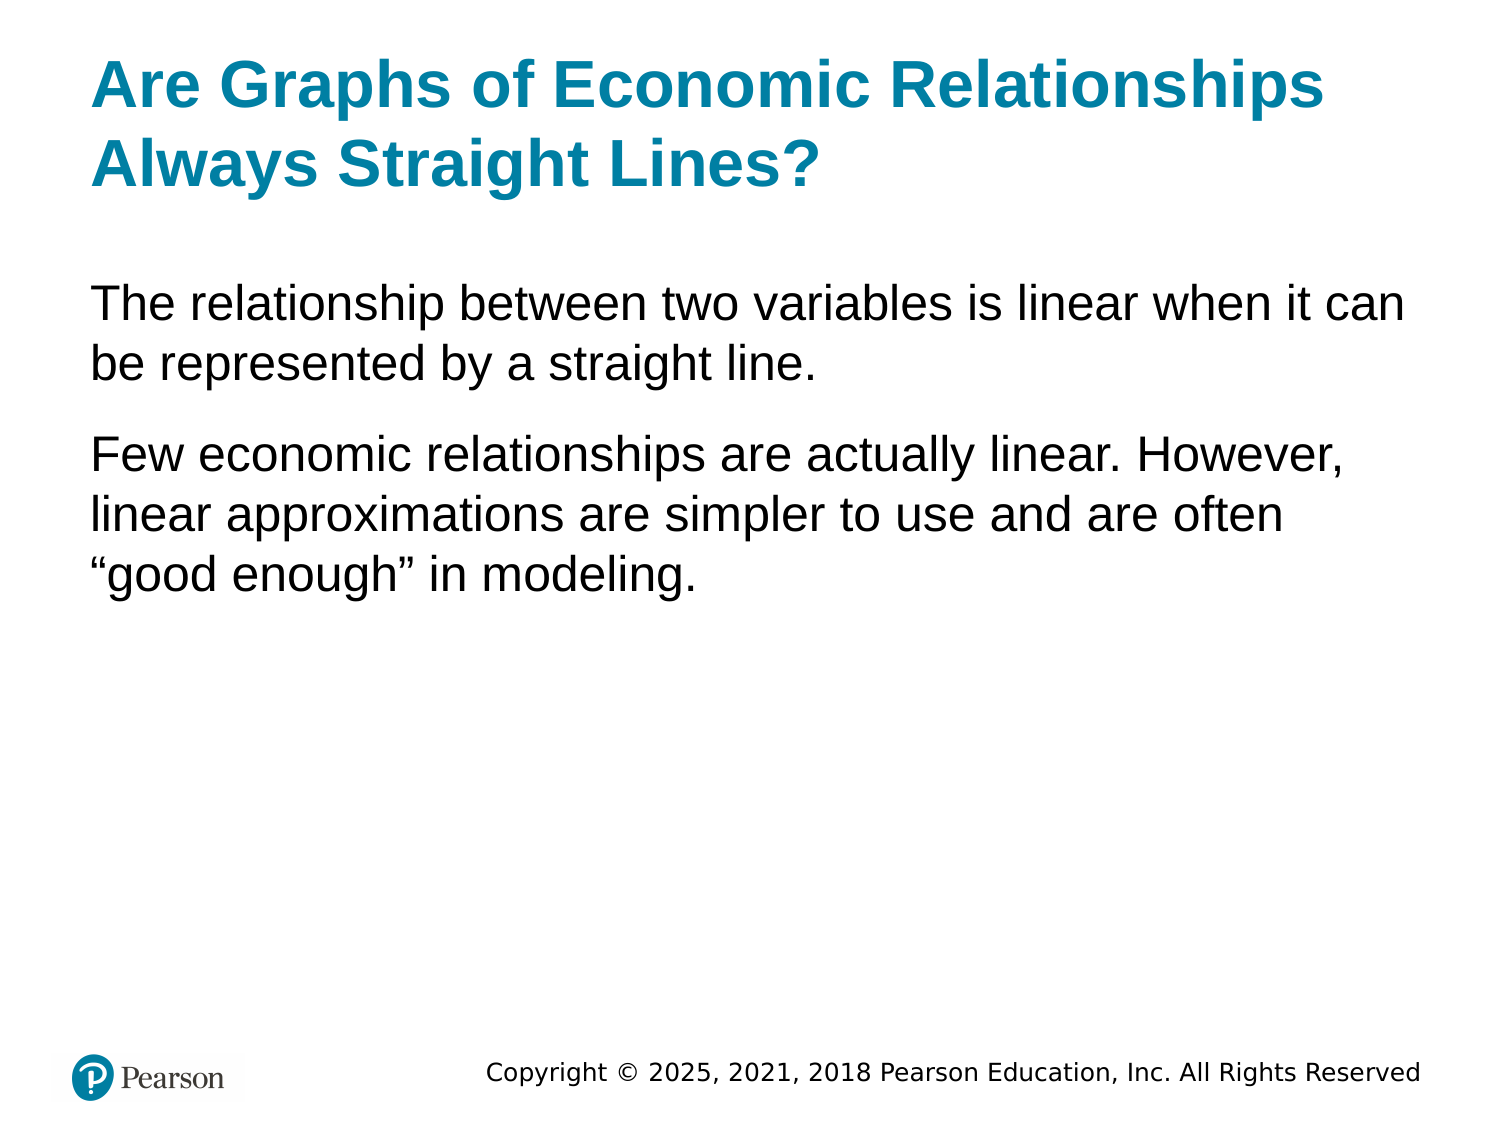

# Are Graphs of Economic Relationships Always Straight Lines?
The relationship between two variables is linear when it can be represented by a straight line.
Few economic relationships are actually linear. However, linear approximations are simpler to use and are often “good enough” in modeling.